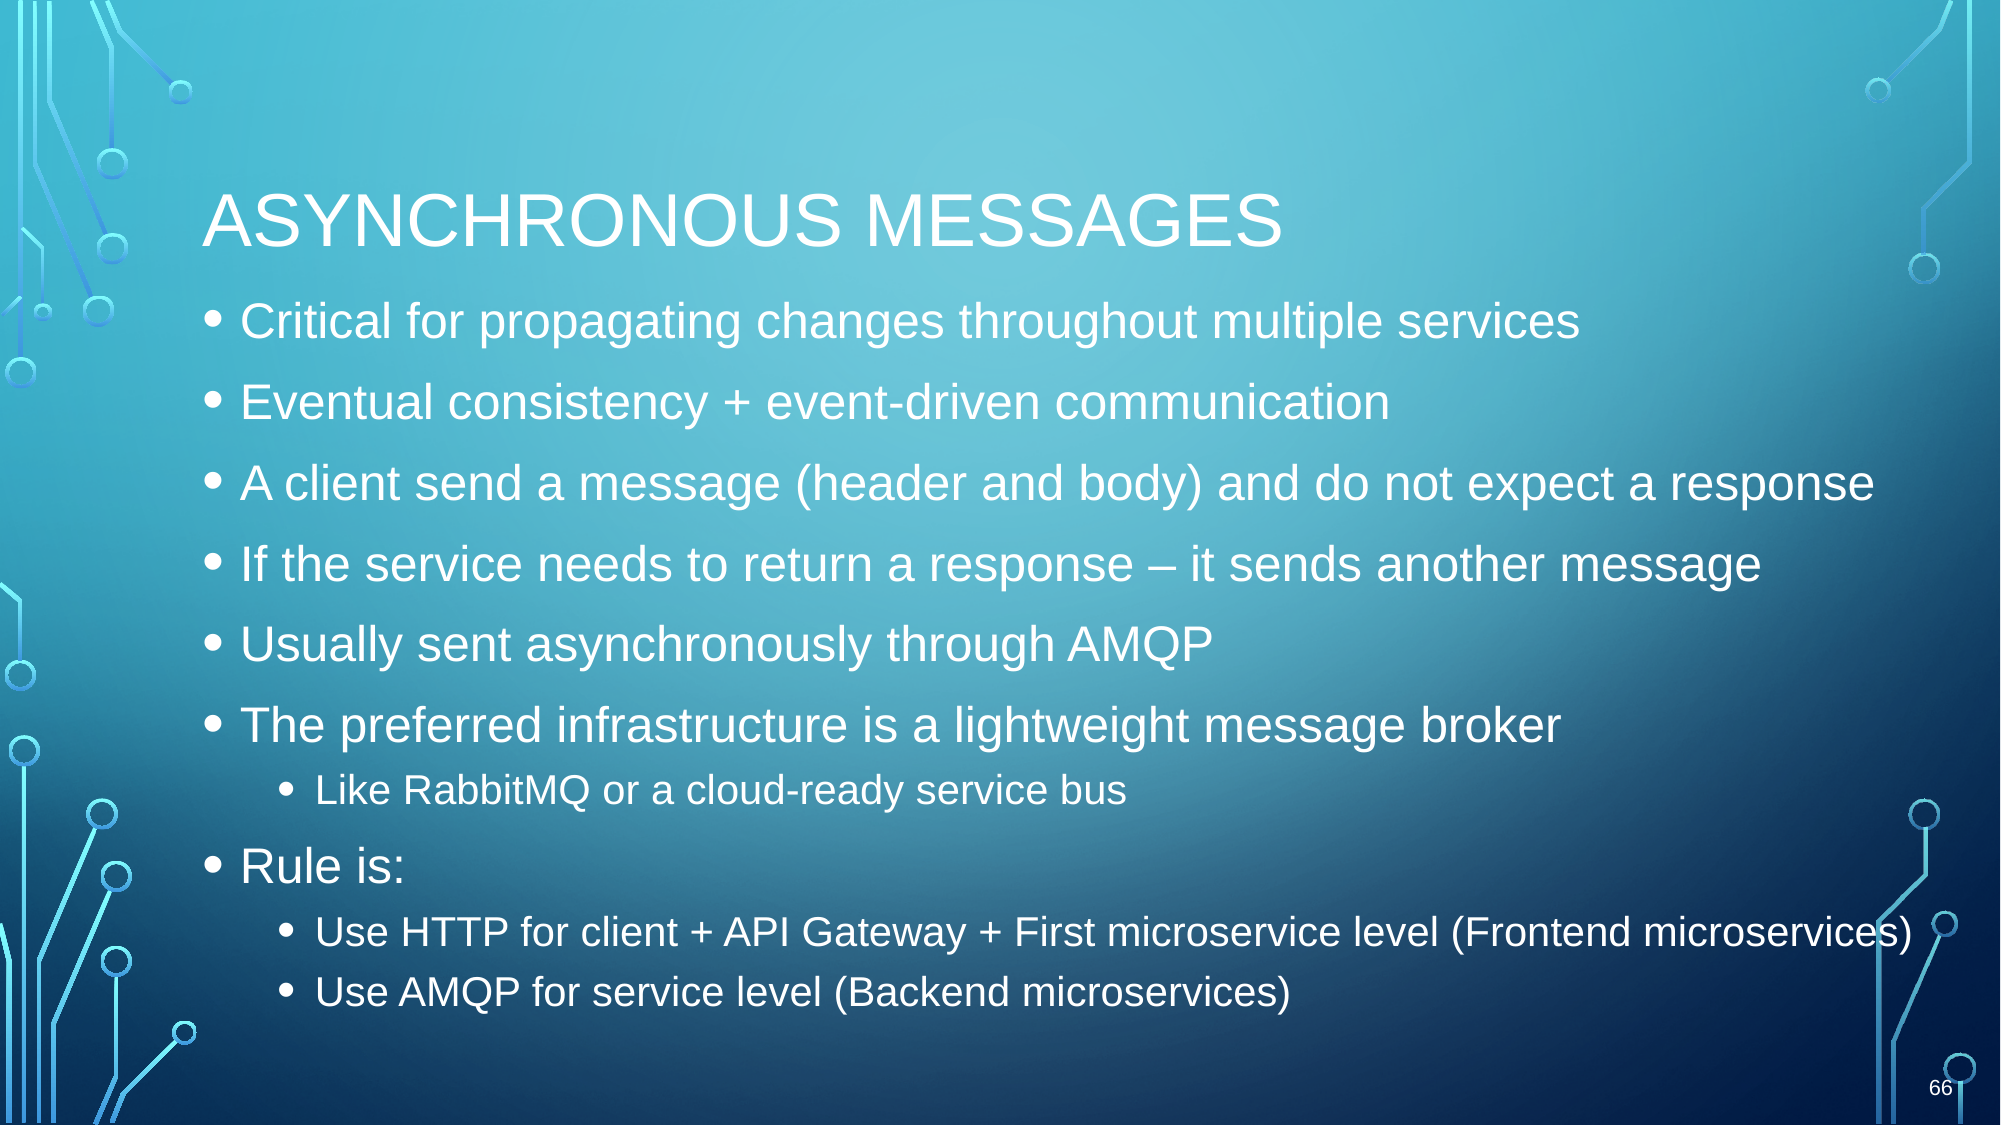

# Asynchronous messages
Critical for propagating changes throughout multiple services
Eventual consistency + event-driven communication
A client send a message (header and body) and do not expect a response
If the service needs to return a response – it sends another message
Usually sent asynchronously through AMQP
The preferred infrastructure is a lightweight message broker
Like RabbitMQ or a cloud-ready service bus
Rule is:
Use HTTP for client + API Gateway + First microservice level (Frontend microservices)
Use AMQP for service level (Backend microservices)
66